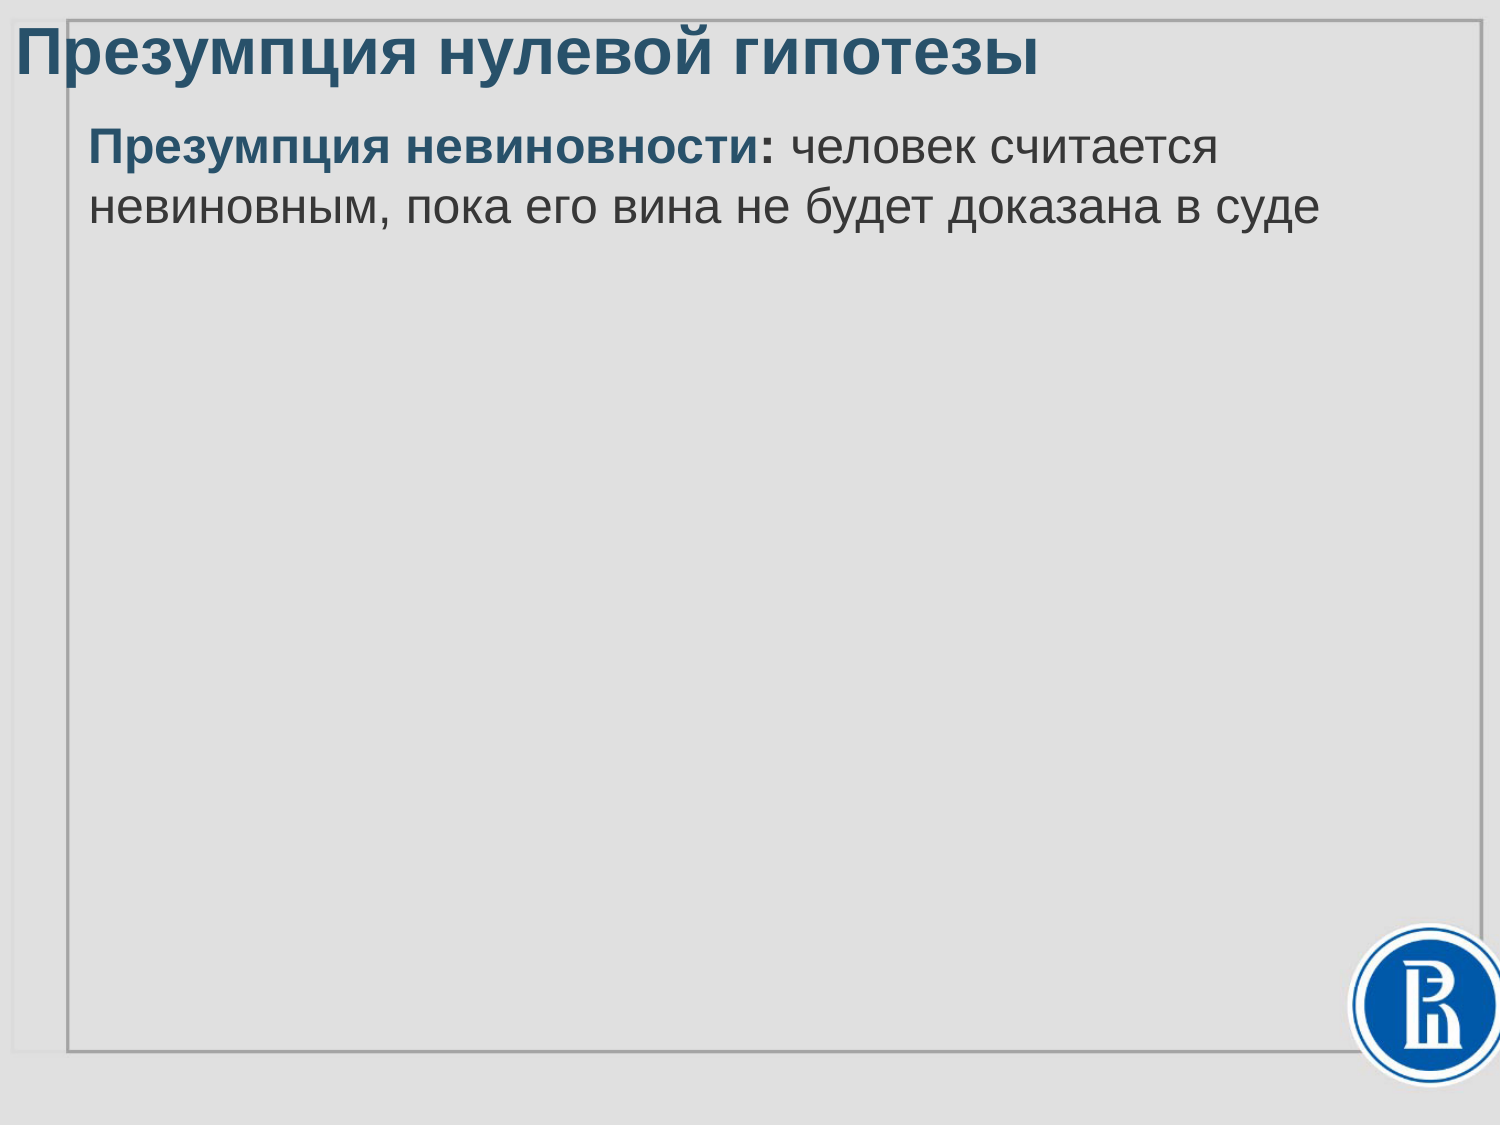

# Презумпция нулевой гипотезы
Презумпция невиновности: человек считается невиновным, пока его вина не будет доказана в суде